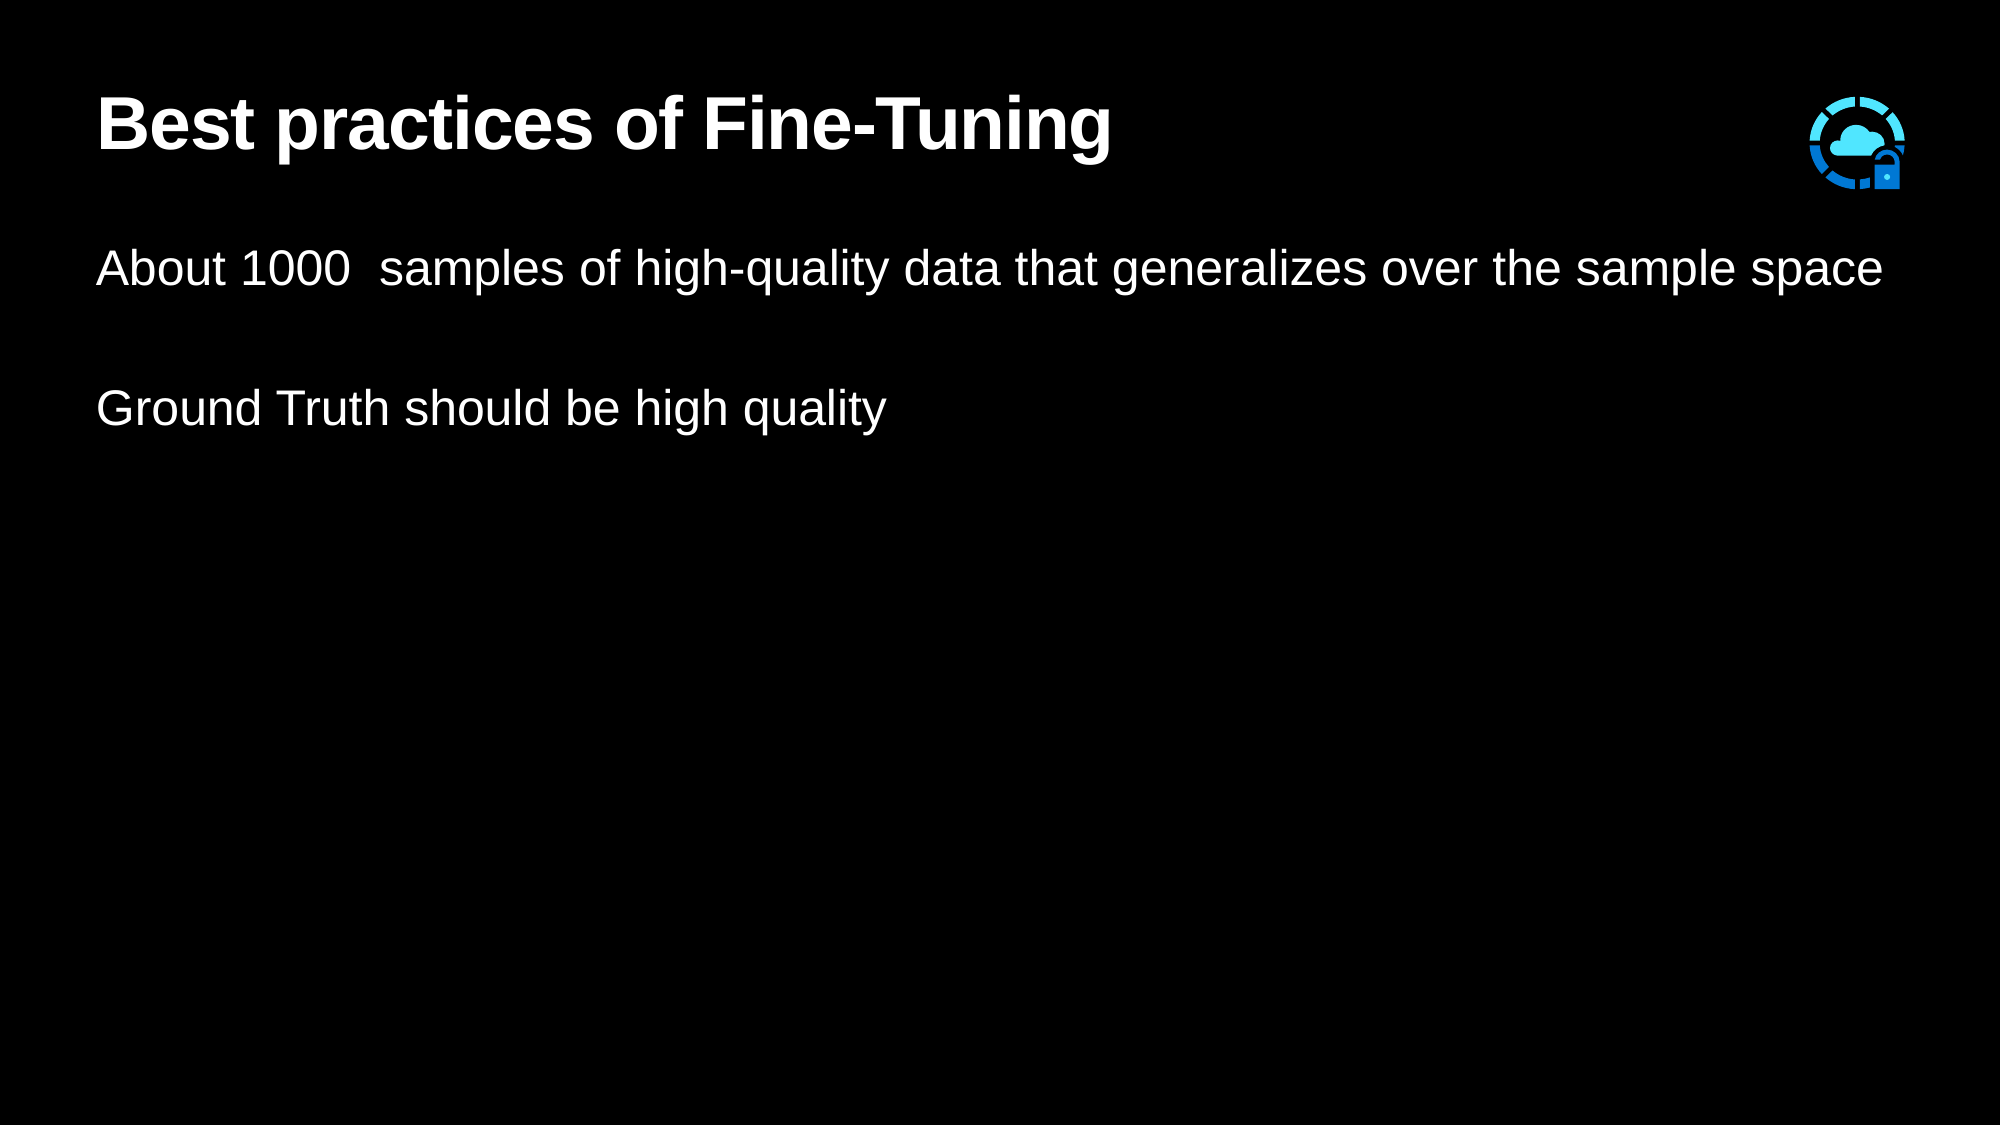

# Best practices of Fine-Tuning

About 1000  samples of high-quality data that generalizes over the sample space

Ground Truth should be high quality